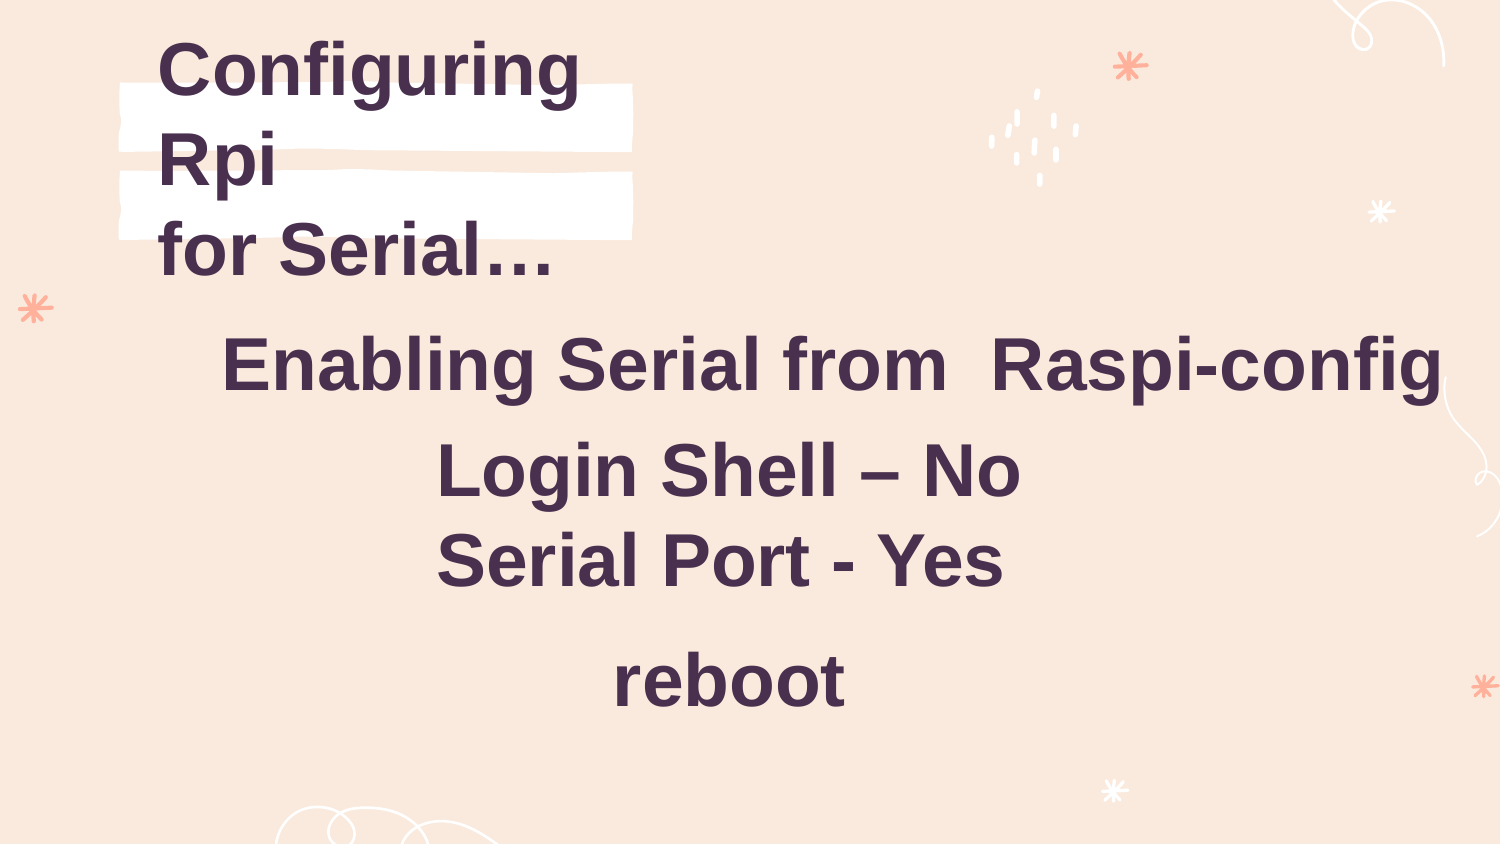

# Configuring Rpi for Serial…

Enabling Serial from  Raspi-config
Login Shell – No
Serial Port - Yes
reboot